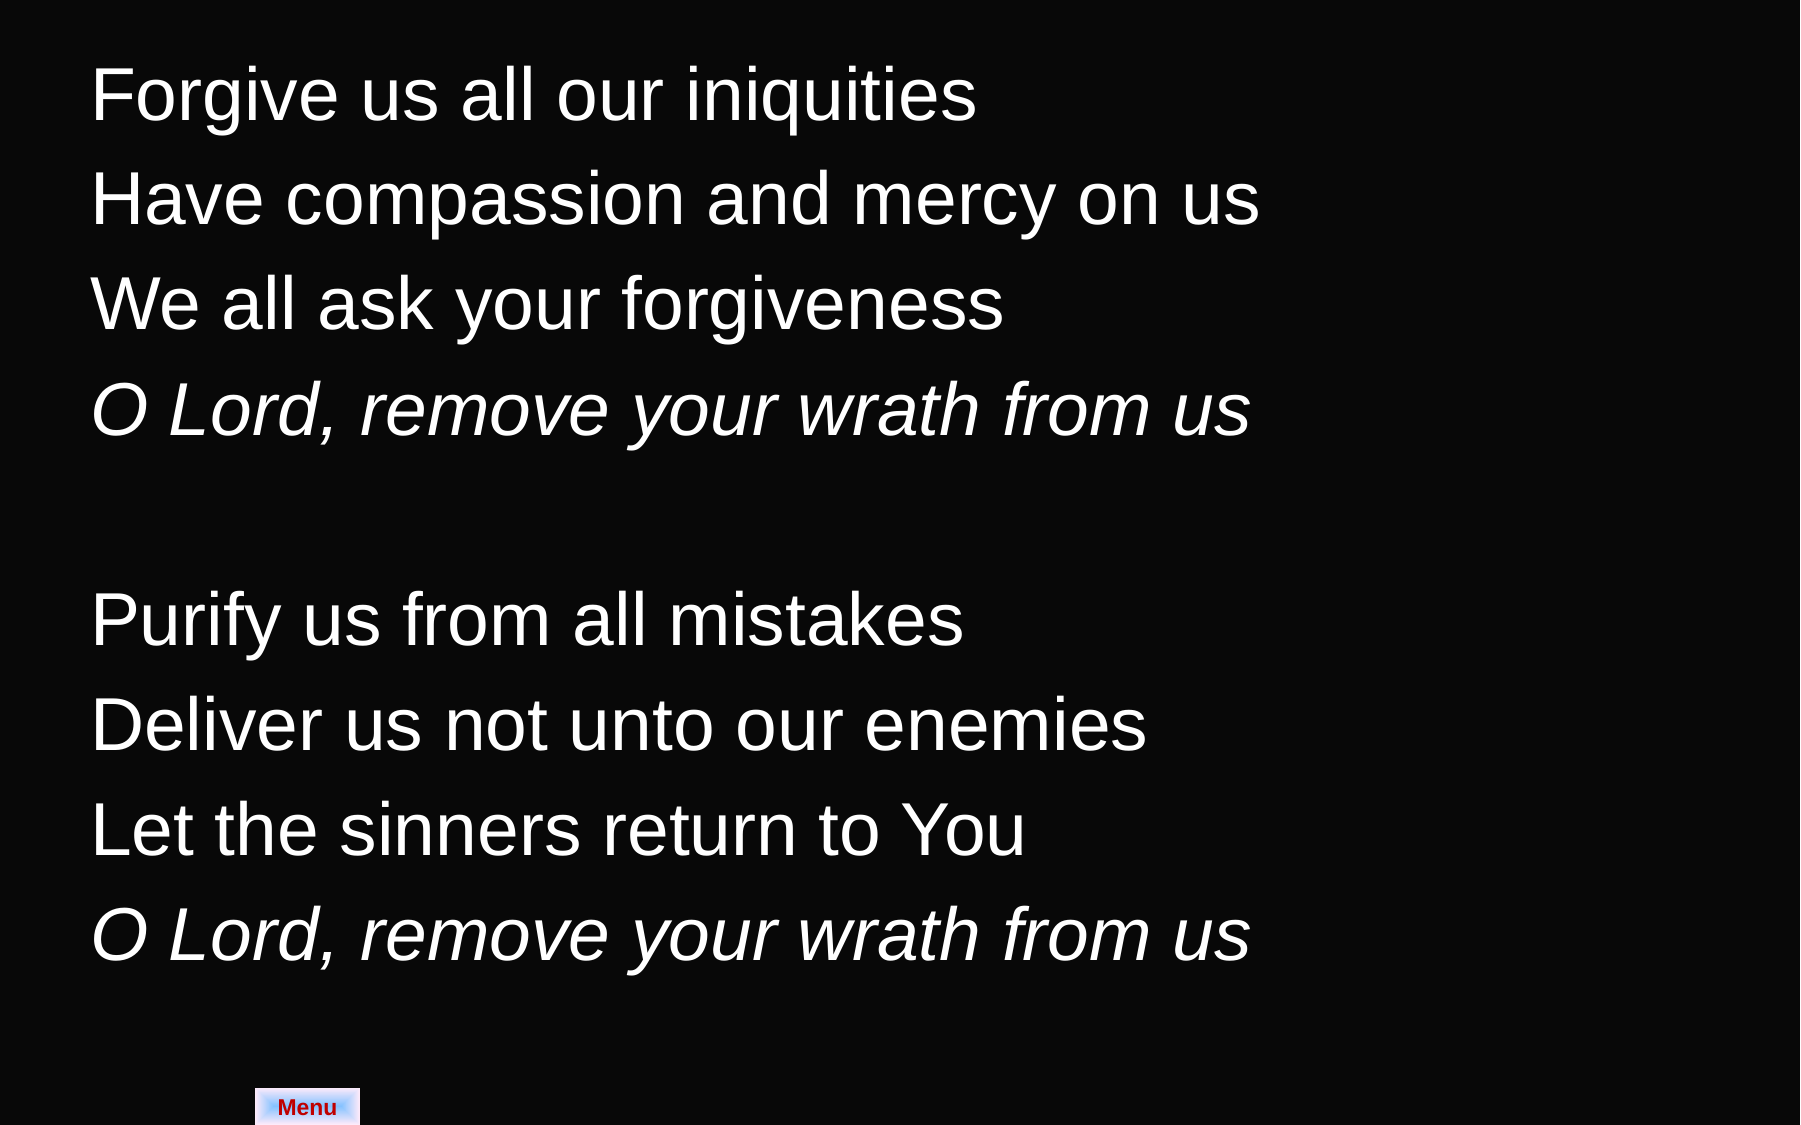

Forgive us all our iniquities
Have compassion and mercy on us
We all ask your forgiveness
O Lord, remove your wrath from us

Purify us from all mistakes
Deliver us not unto our enemies
Let the sinners return to You
O Lord, remove your wrath from us

Menu